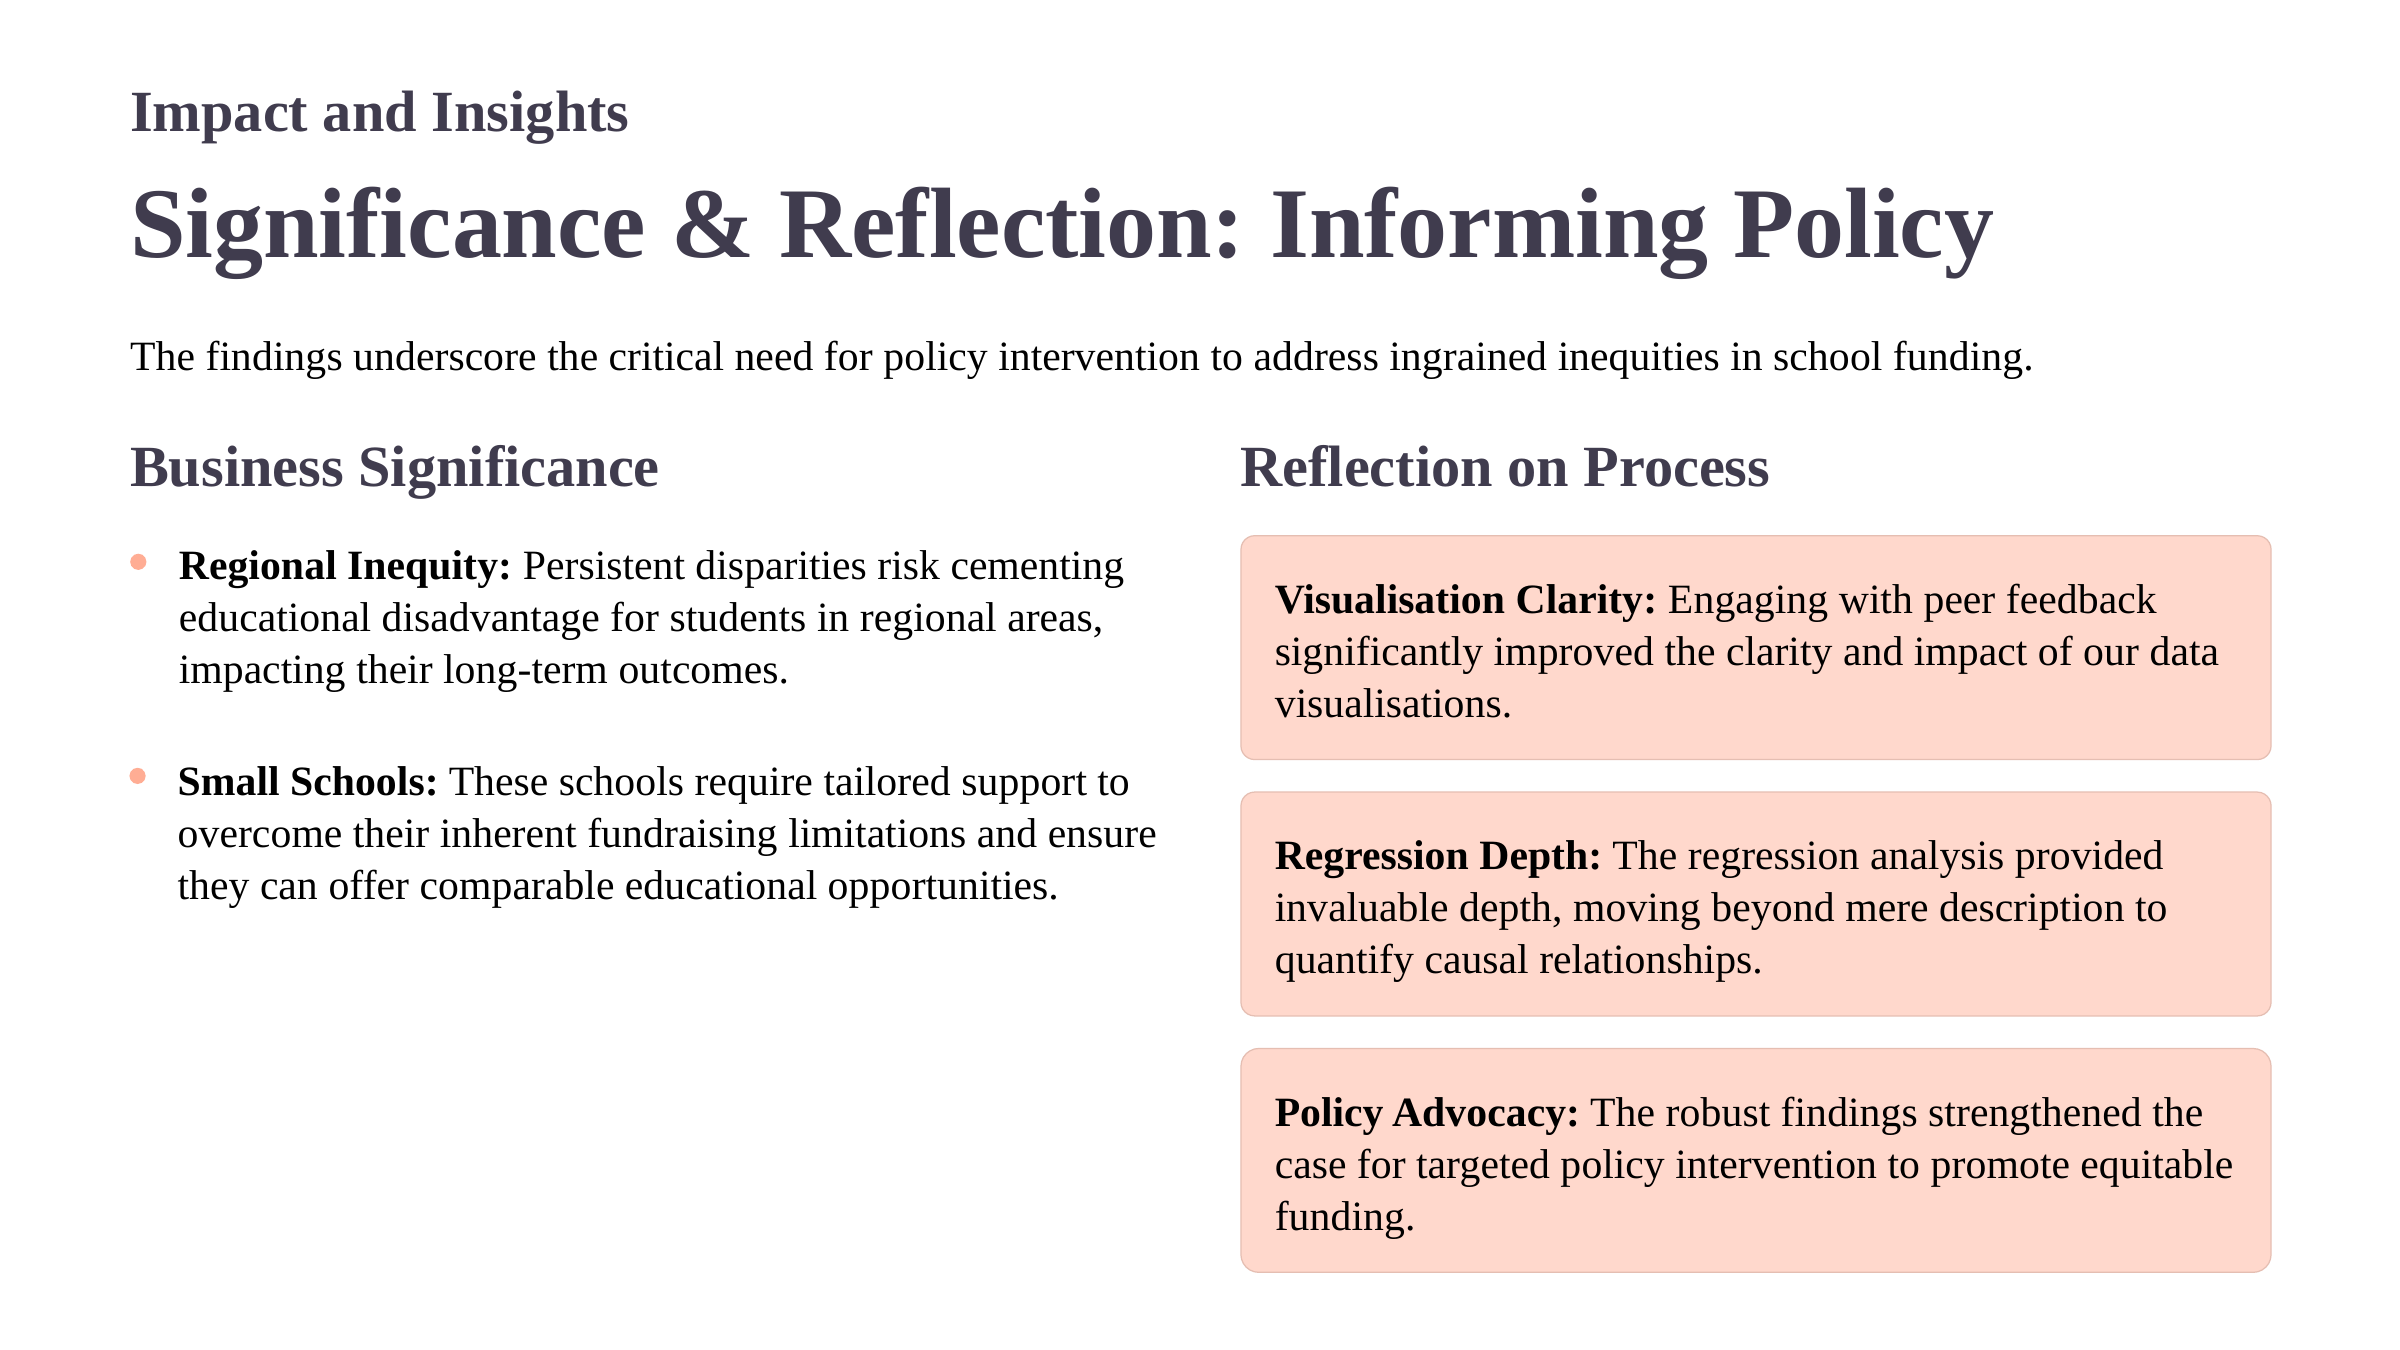

Impact and Insights
Significance & Reflection: Informing Policy
The findings underscore the critical need for policy intervention to address ingrained inequities in school funding.
Business Significance
Reflection on Process
Regional Inequity: Persistent disparities risk cementing educational disadvantage for students in regional areas, impacting their long-term outcomes.

Visualisation Clarity: Engaging with peer feedback significantly improved the clarity and impact of our data visualisations.
Small Schools: These schools require tailored support to overcome their inherent fundraising limitations and ensure they can offer comparable educational opportunities.

Regression Depth: The regression analysis provided invaluable depth, moving beyond mere description to quantify causal relationships.

Policy Advocacy: The robust findings strengthened the case for targeted policy intervention to promote equitable funding.